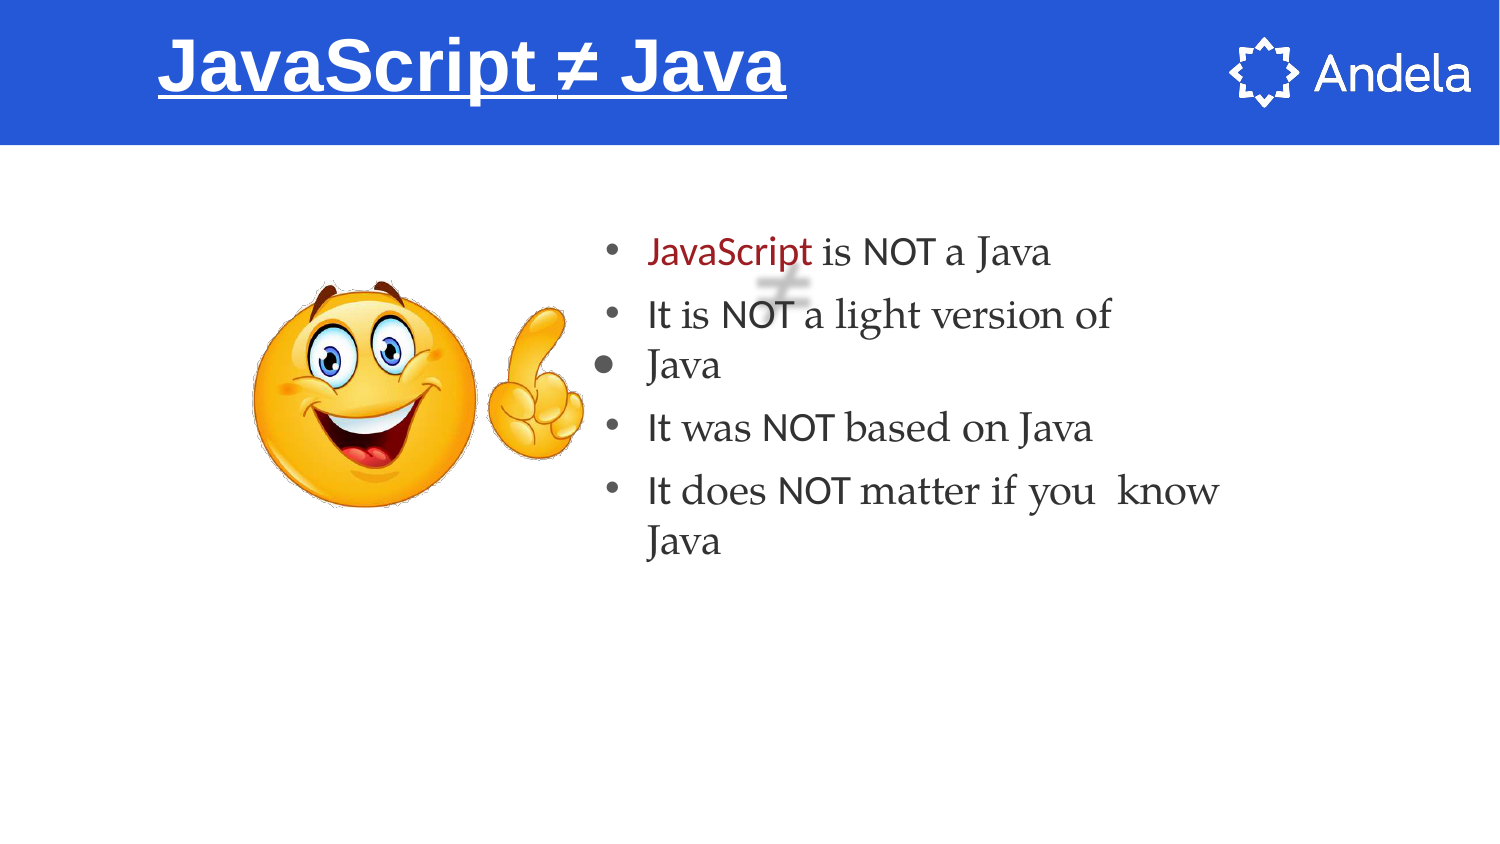

# JavaScript ≠ Java

JavaScript is NOT a Java
It is NOT a light version of
Java
It was NOT based on Java
It does NOT matter if you  know Java